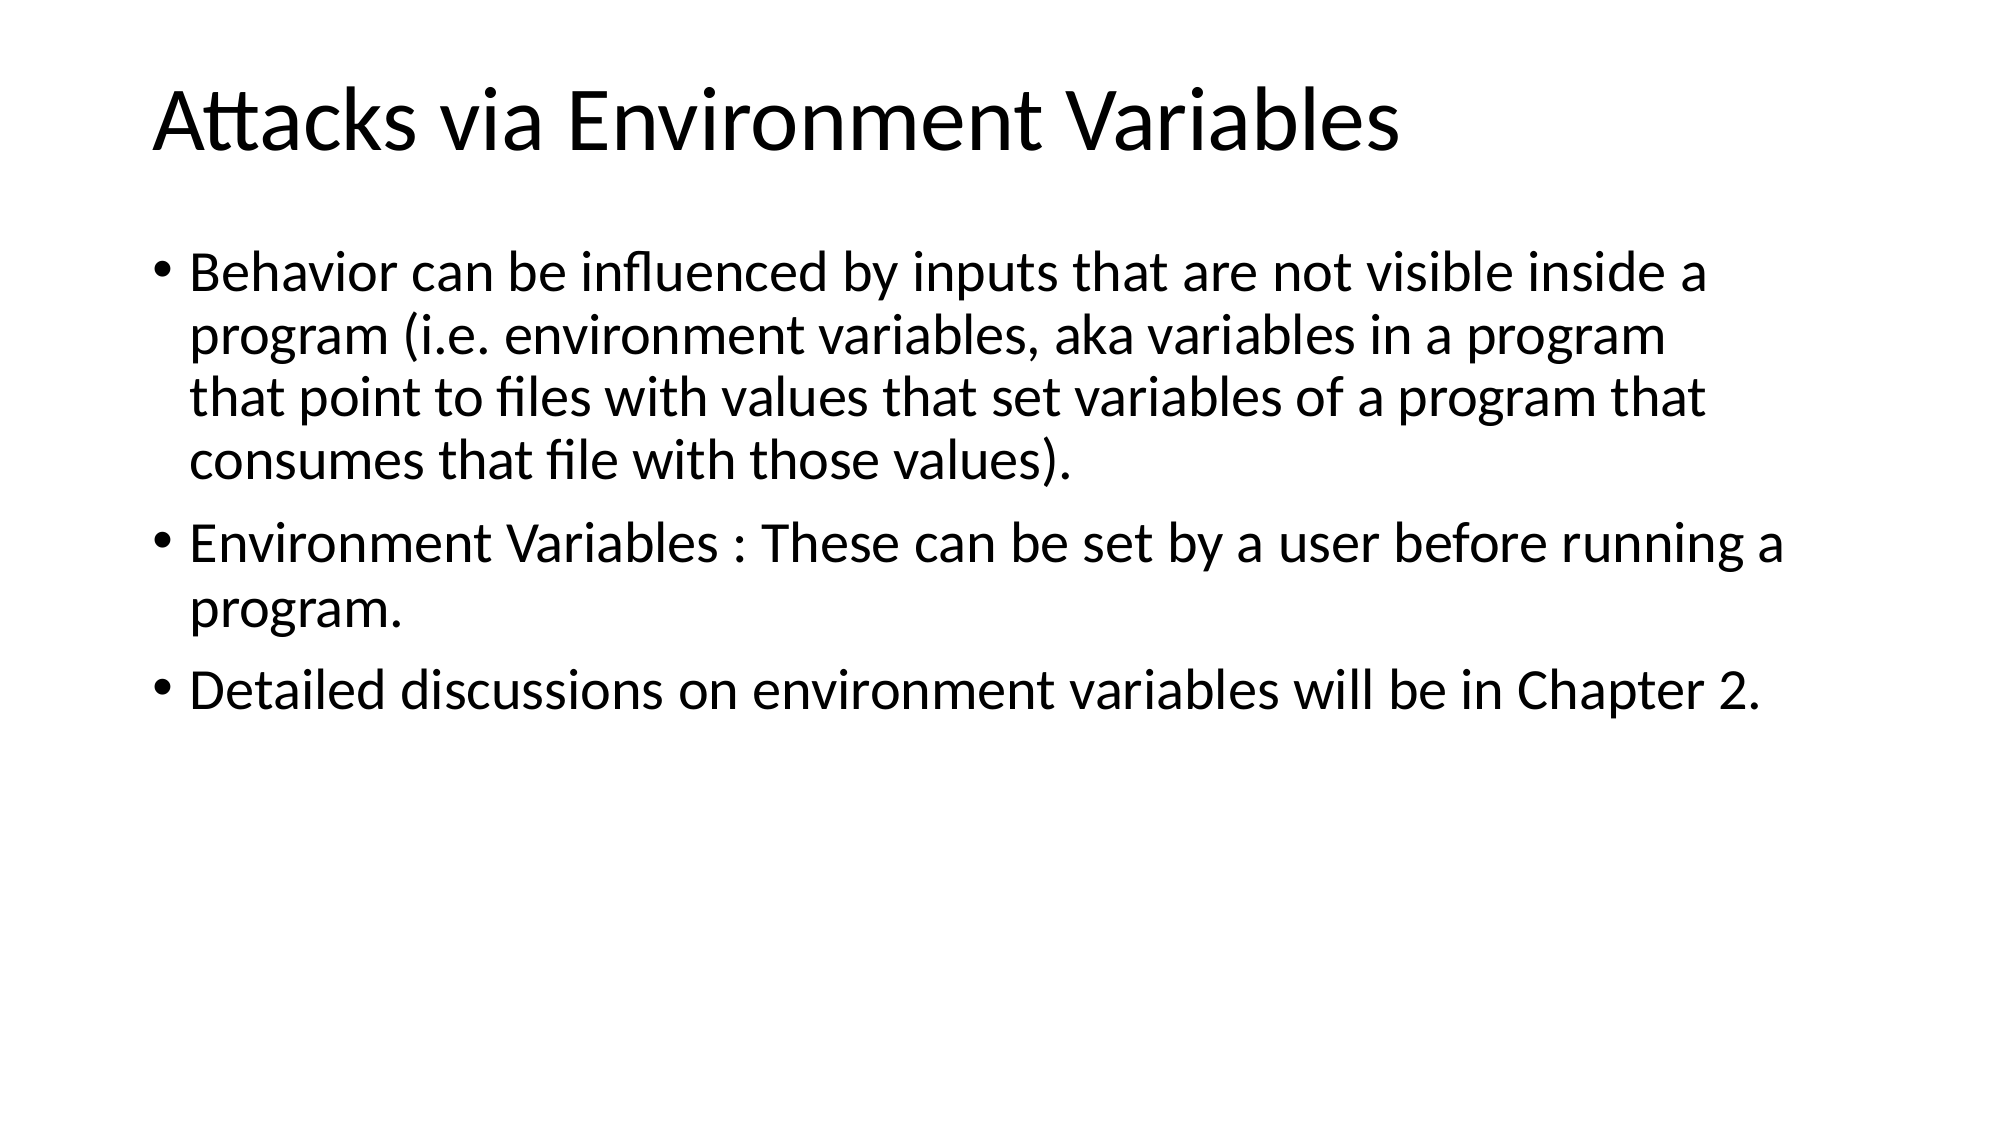

# Attacks via Environment Variables
Behavior can be influenced by inputs that are not visible inside a program (i.e. environment variables, aka variables in a program that point to files with values that set variables of a program that consumes that file with those values).
Environment Variables : These can be set by a user before running a program.
Detailed discussions on environment variables will be in Chapter 2.